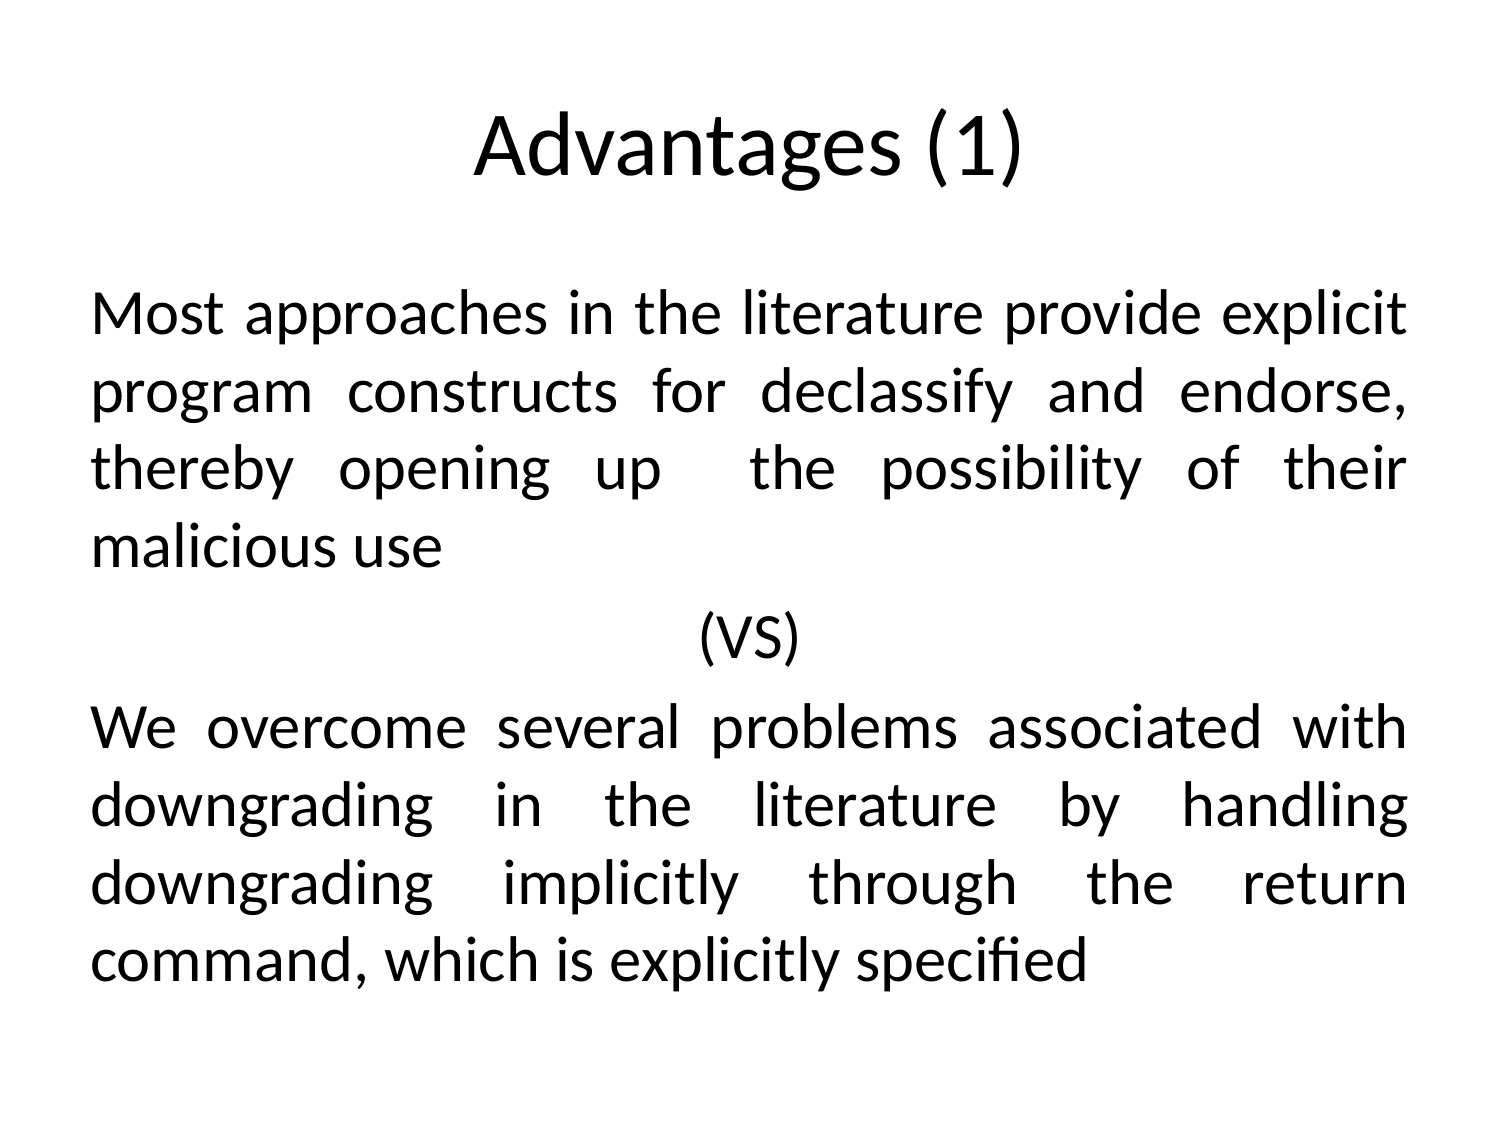

# Advantages (1)
Most approaches in the literature provide explicit program constructs for declassify and endorse, thereby opening up  the possibility of their malicious use
(VS)
We overcome several problems associated with downgrading in the literature by handling downgrading implicitly through the return command, which is explicitly specified